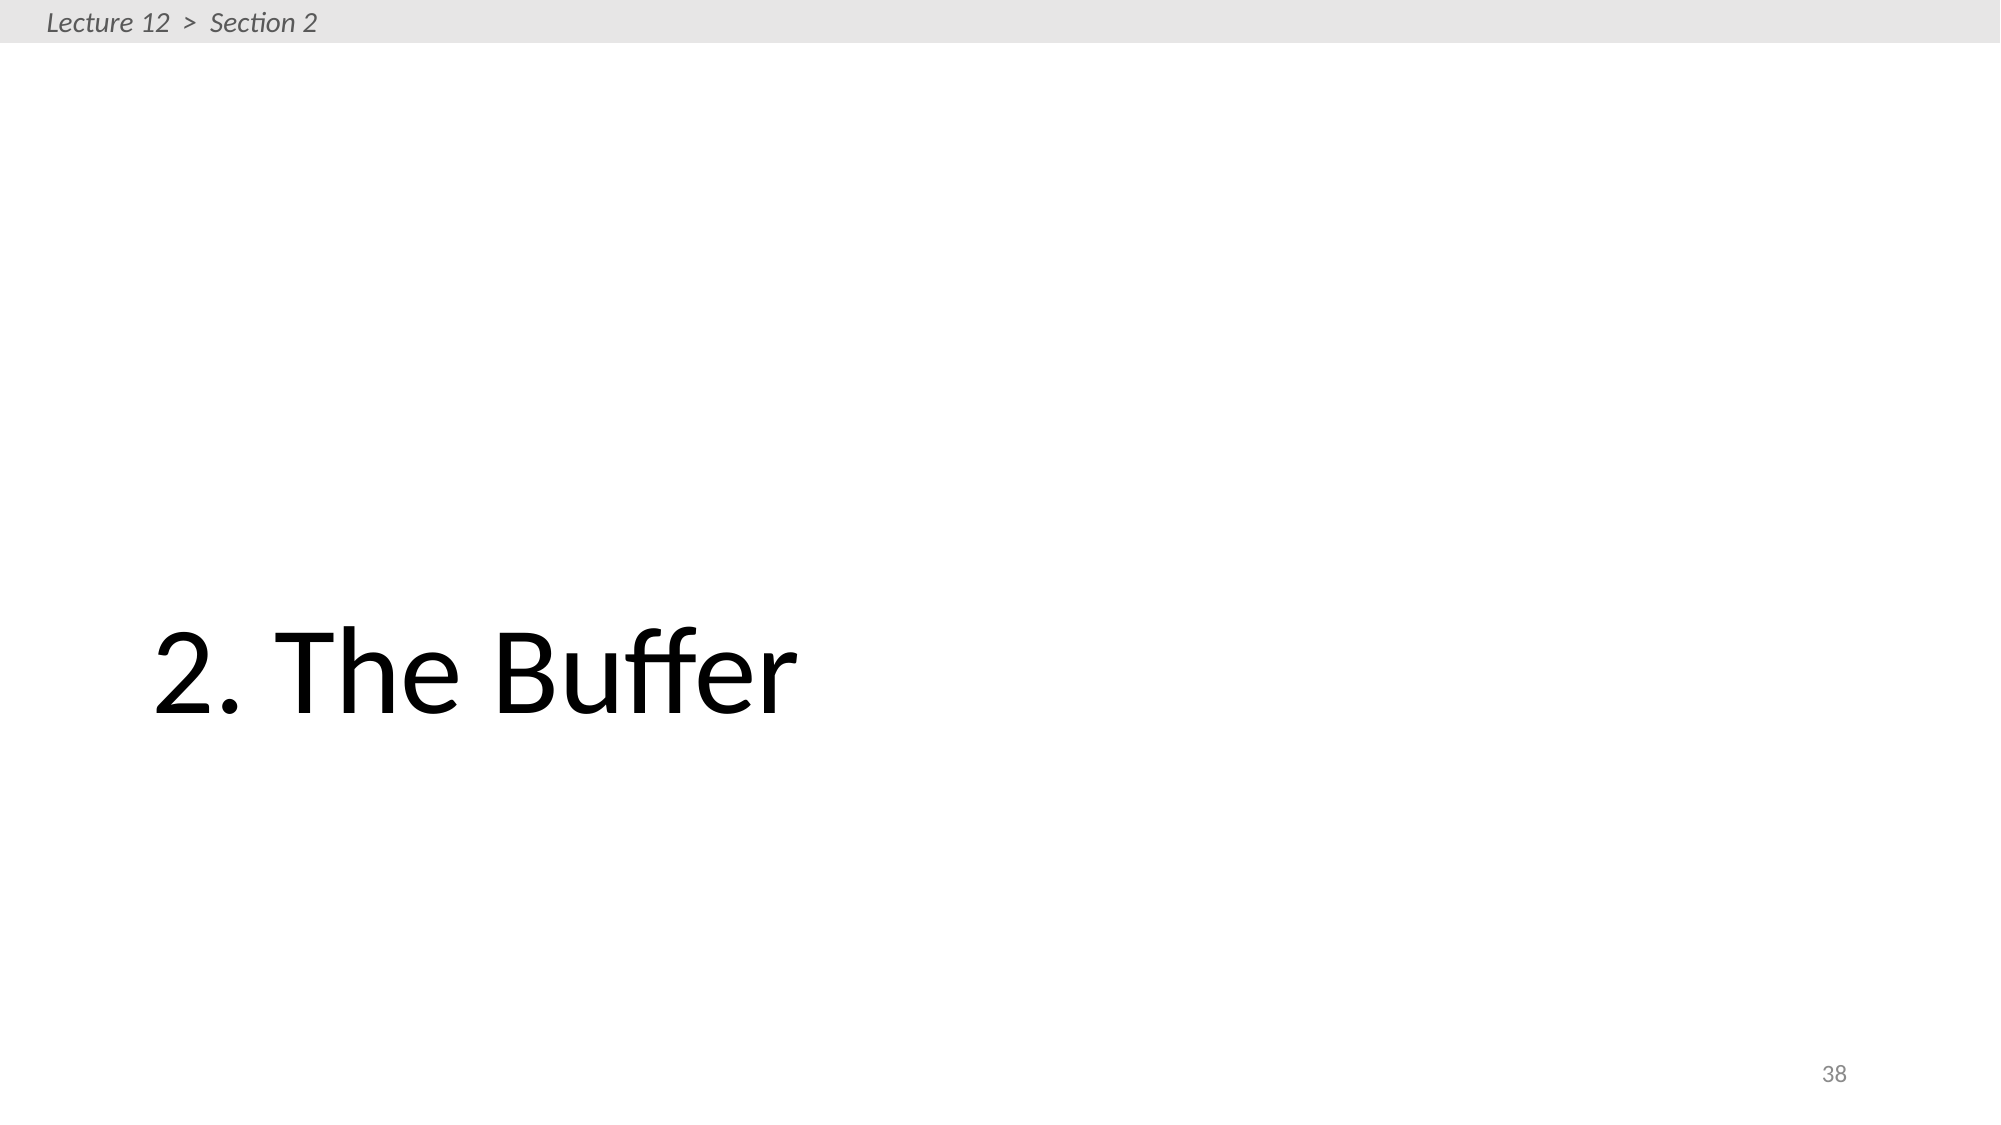

Lecture 12  >  Section 2
# 2. The Buffer
38